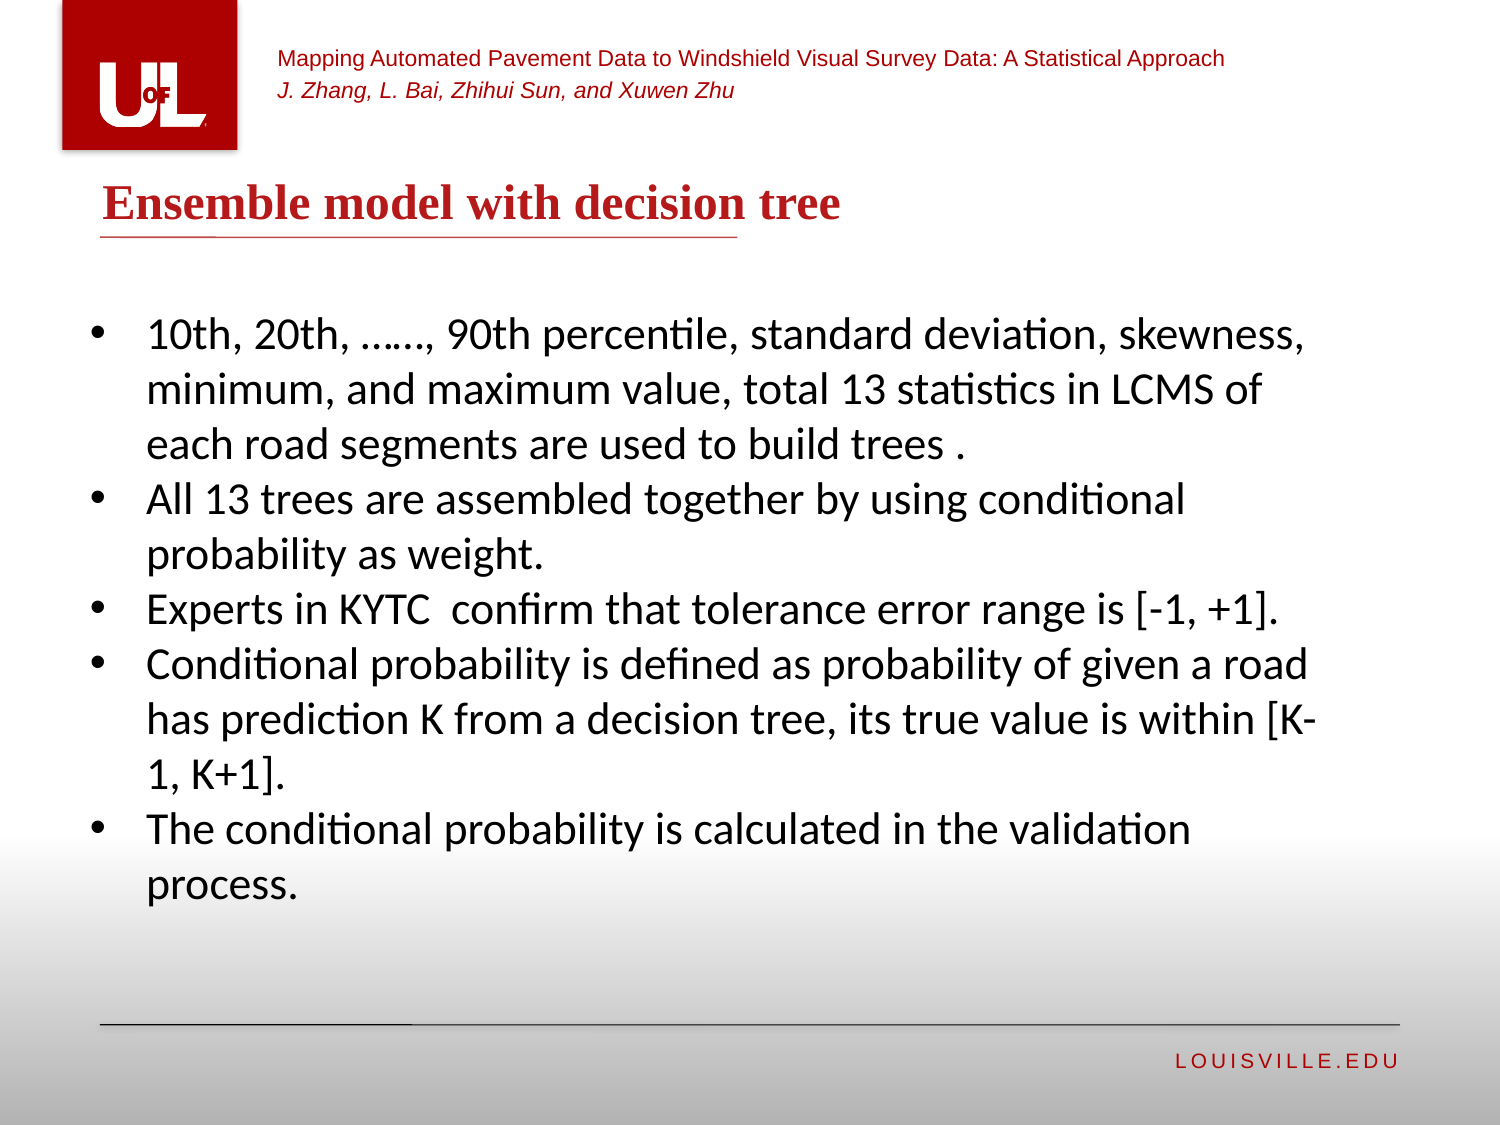

Mapping Automated Pavement Data to Windshield Visual Survey Data: A Statistical Approach
J. Zhang, L. Bai, Zhihui Sun, and Xuwen Zhu
# Ensemble model with decision tree
10th, 20th, ……, 90th percentile, standard deviation, skewness, minimum, and maximum value, total 13 statistics in LCMS of each road segments are used to build trees .
All 13 trees are assembled together by using conditional probability as weight.
Experts in KYTC  confirm that tolerance error range is [-1, +1].
Conditional probability is defined as probability of given a road has prediction K from a decision tree, its true value is within [K-1, K+1].
The conditional probability is calculated in the validation process.